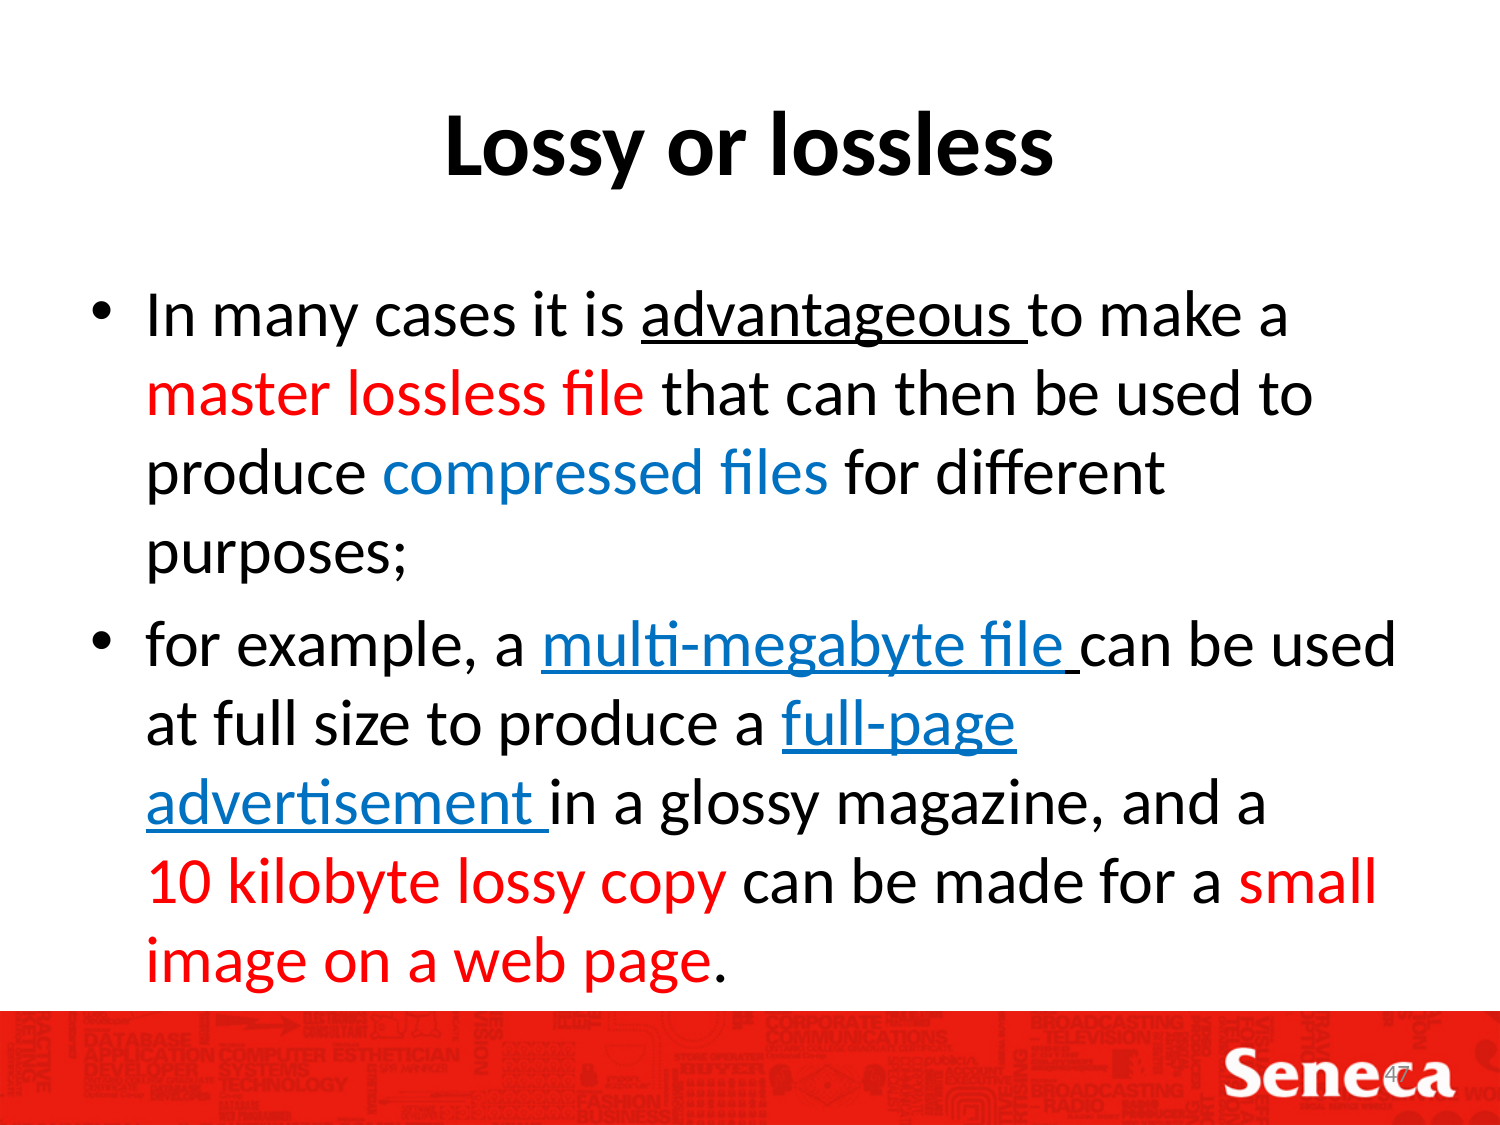

# Lossy or lossless
In many cases it is advantageous to make a master lossless file that can then be used to produce compressed files for different purposes;
for example, a multi-megabyte file can be used at full size to produce a full-page advertisement in a glossy magazine, and a 10 kilobyte lossy copy can be made for a small image on a web page.
47